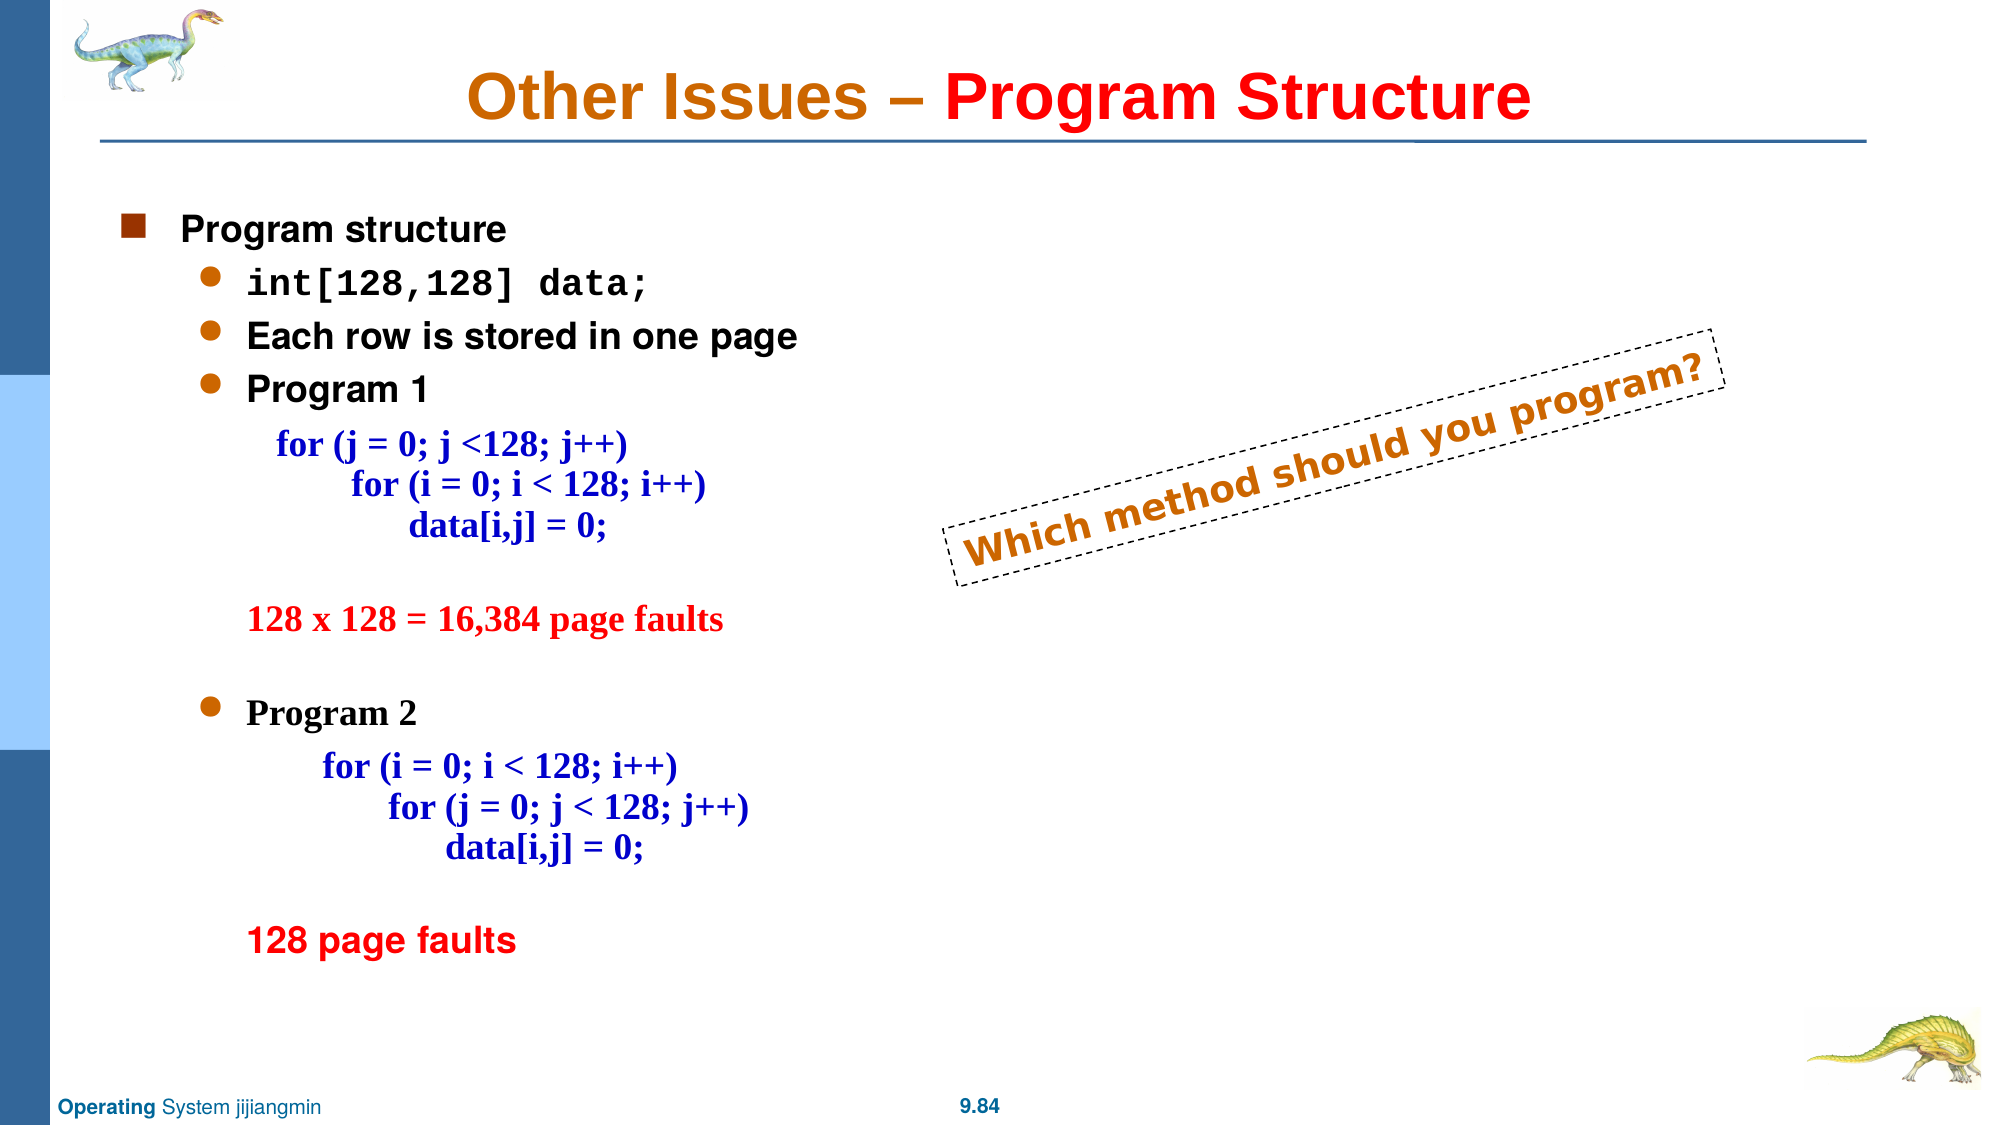

# Other Issues – Program Structure
Program structure
int[128,128] data;
Each row is stored in one page
Program 1
                for (j = 0; j <128; j++)
                  for (i = 0; i < 128; i++)
                        data[i,j] = 0;
     128 x 128 = 16,384 page faults
Program 2
             for (i = 0; i < 128; i++)
               for (j = 0; j < 128; j++)
                     data[i,j] = 0;
128 page faults
Which method should you program?